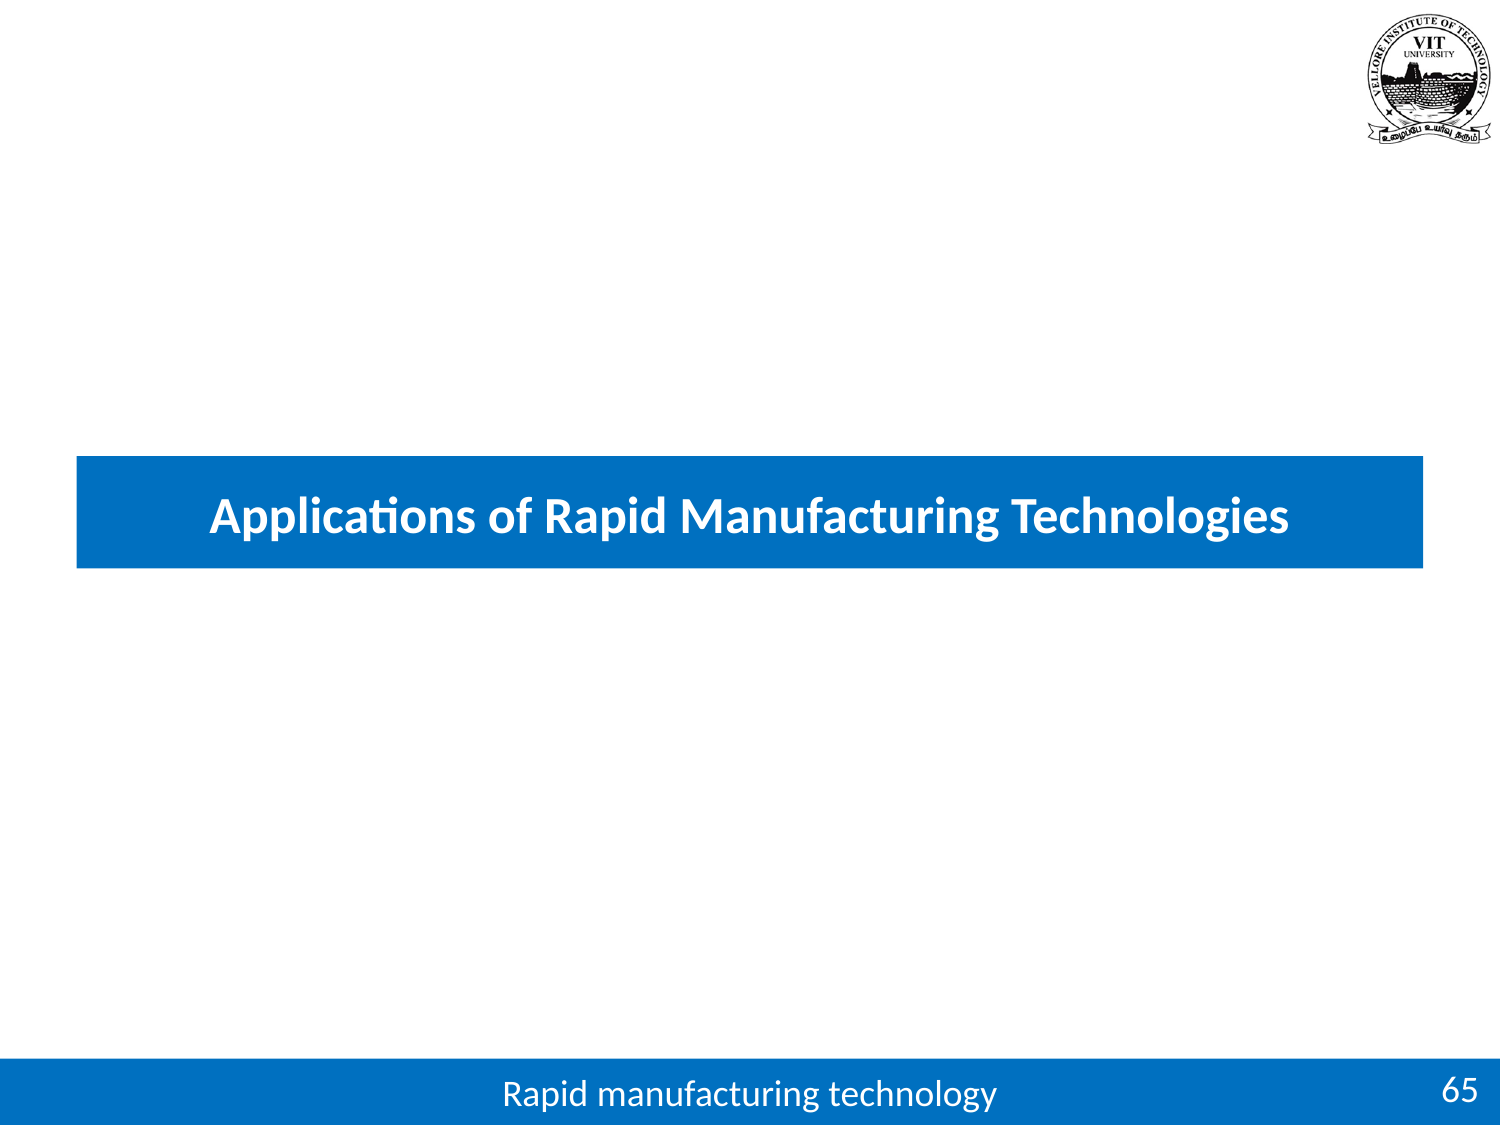

# Applications of Rapid Manufacturing Technologies
65
Rapid manufacturing technology